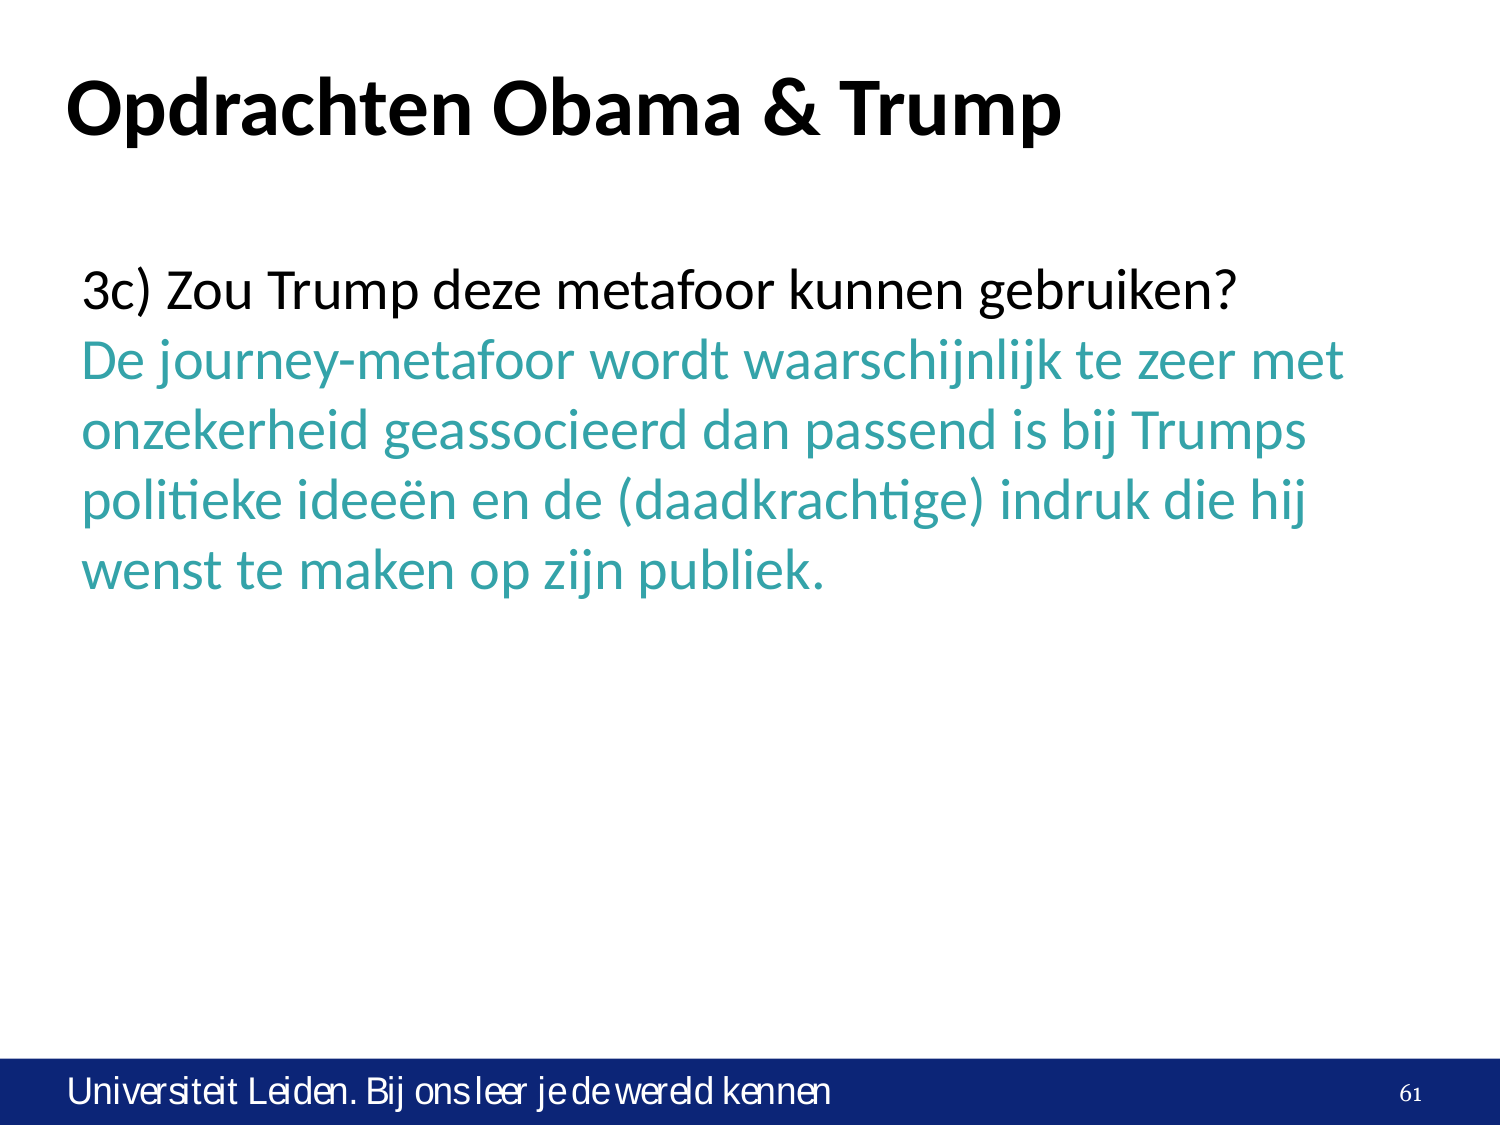

# Opdrachten Obama & Trump
3c) Zou Trump deze metafoor kunnen gebruiken?
De journey-metafoor wordt waarschijnlijk te zeer met onzekerheid geassocieerd dan passend is bij Trumps politieke ideeën en de (daadkrachtige) indruk die hij wenst te maken op zijn publiek.